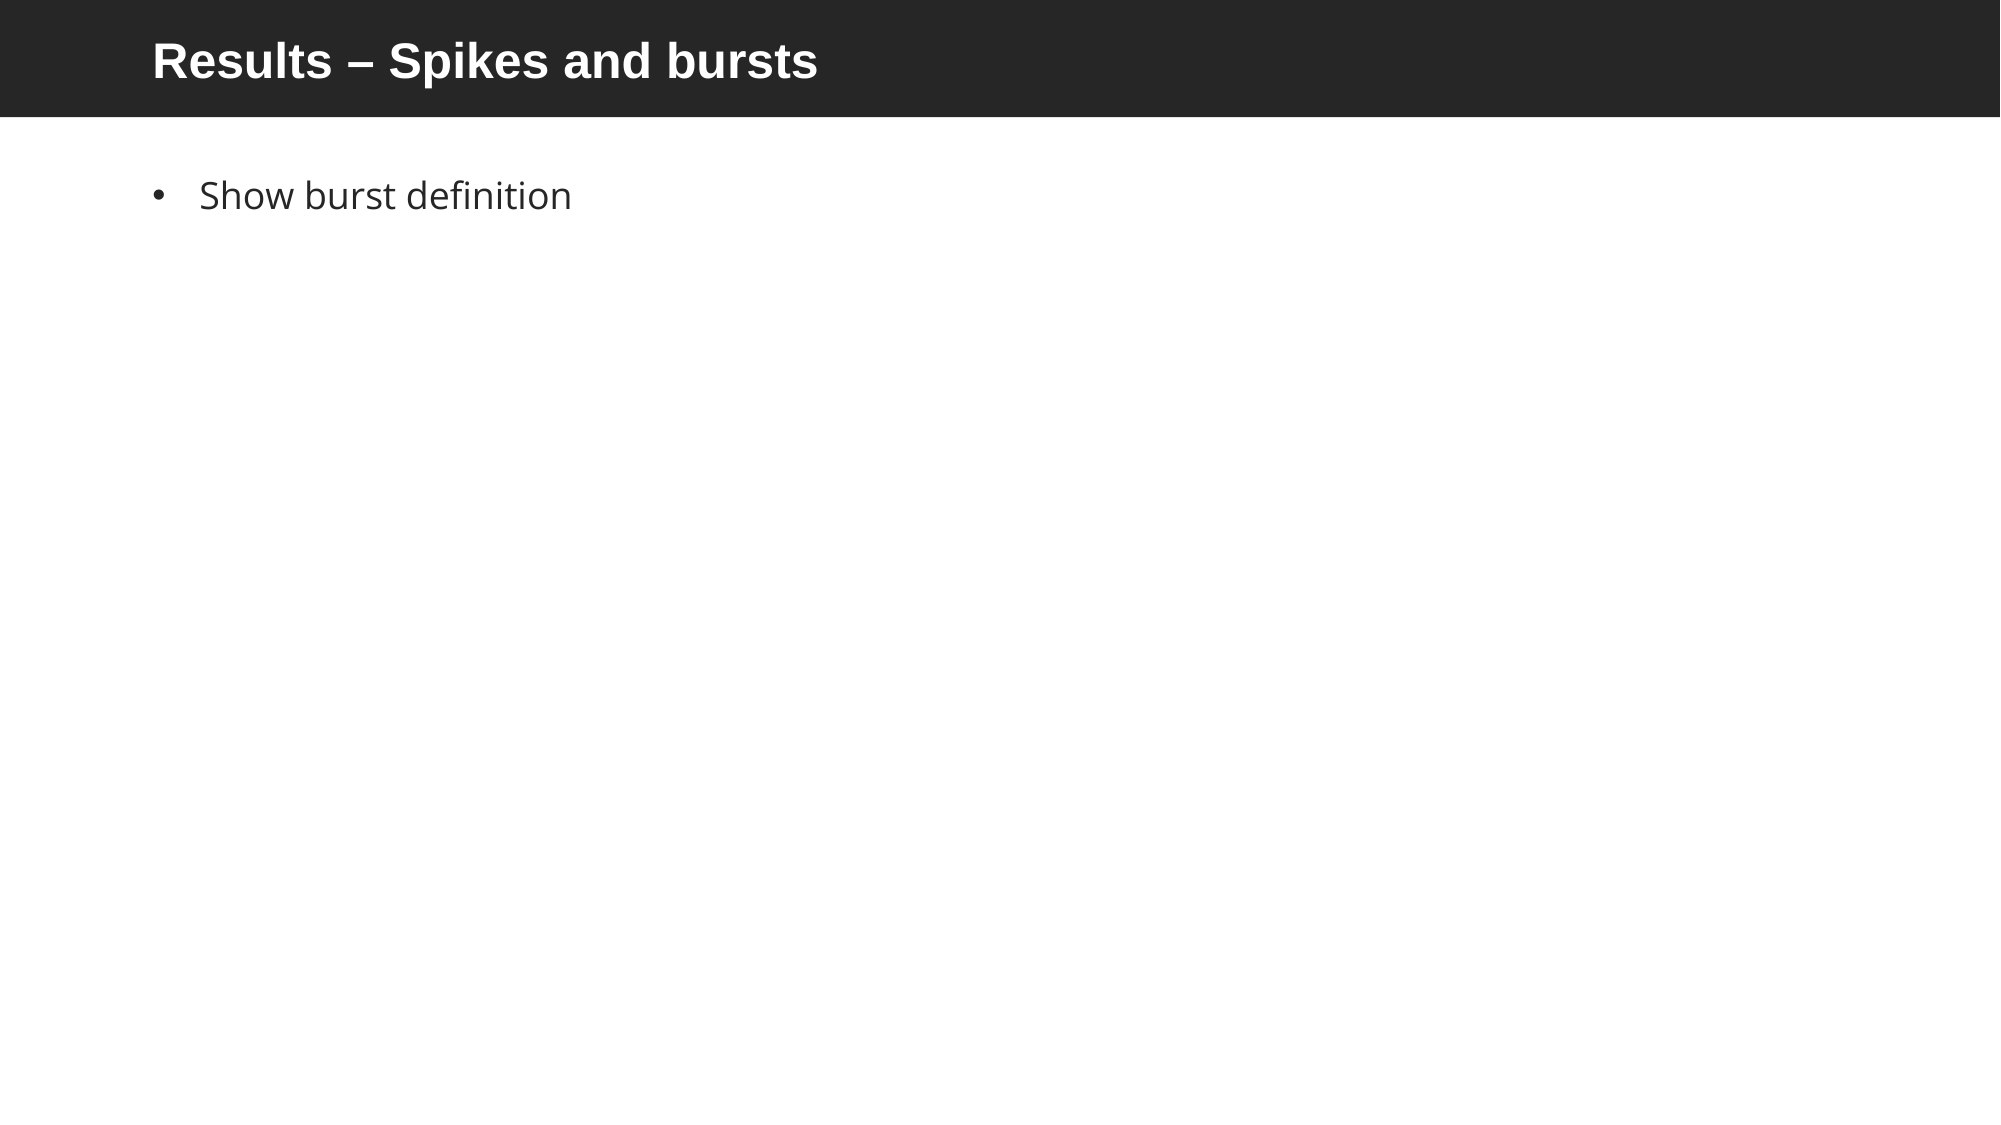

Results – Spikes and bursts
Show burst definition